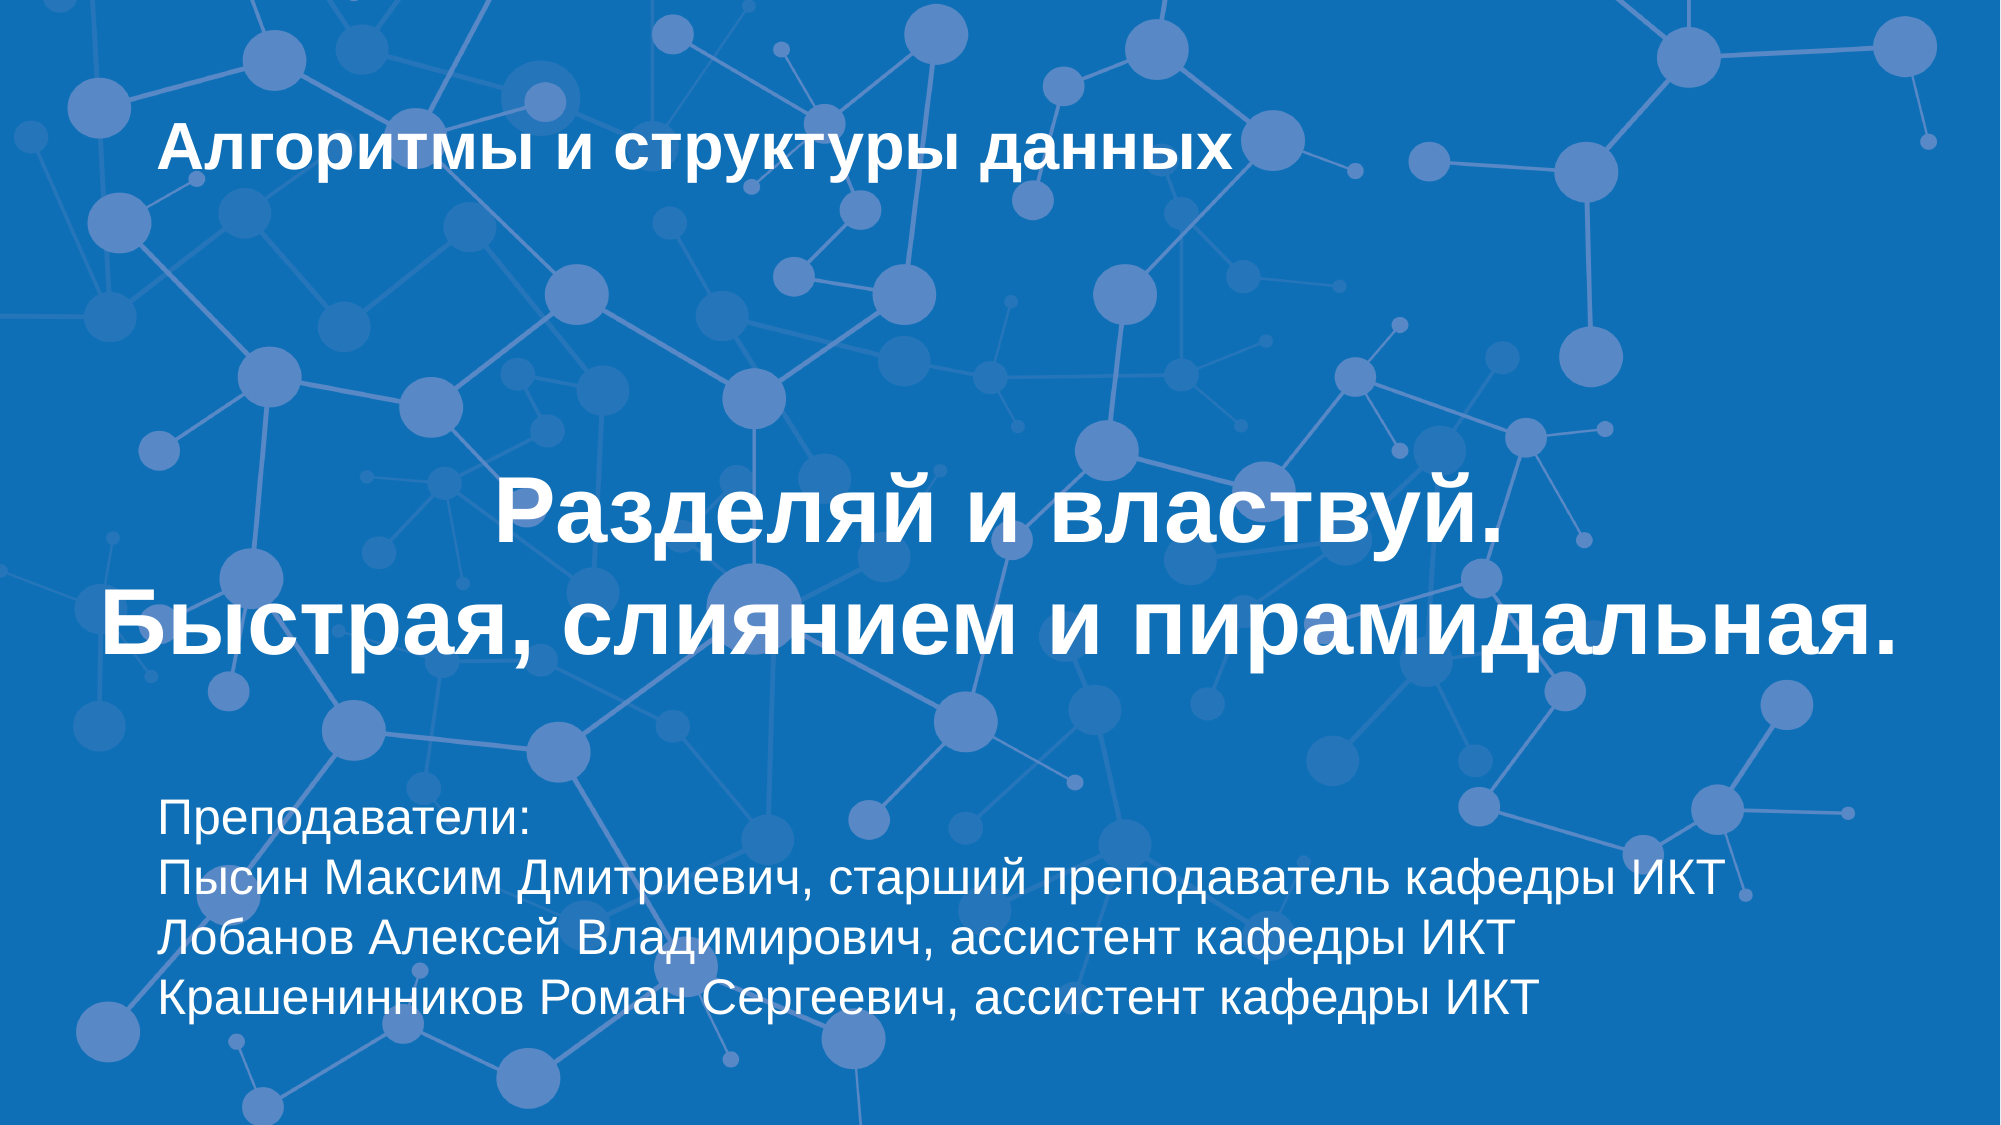

Алгоритмы и структуры данных
Разделяй и властвуй.
Быстрая, слиянием и пирамидальная.
Преподаватели:
Пысин Максим Дмитриевич, старший преподаватель кафедры ИКТ
Лобанов Алексей Владимирович, ассистент кафедры ИКТ
Крашенинников Роман Сергеевич, ассистент кафедры ИКТ